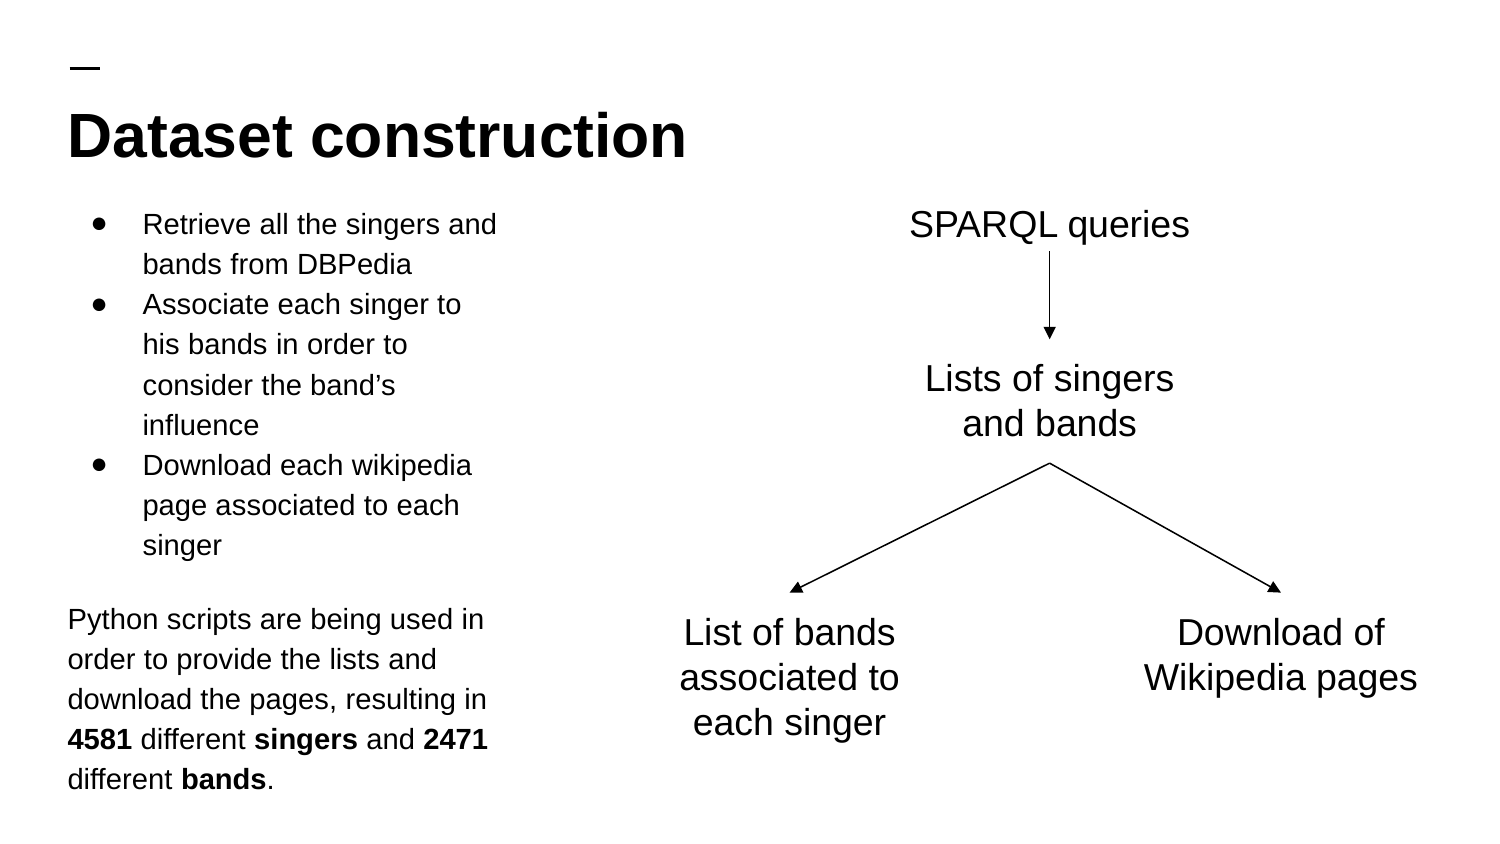

# Dataset construction
Retrieve all the singers and bands from DBPedia
Associate each singer to his bands in order to consider the band’s influence
Download each wikipedia page associated to each singer
Python scripts are being used in order to provide the lists and download the pages, resulting in 4581 different singers and 2471 different bands.
SPARQL queries
Lists of singers and bands
List of bands associated to each singer
Download of Wikipedia pages